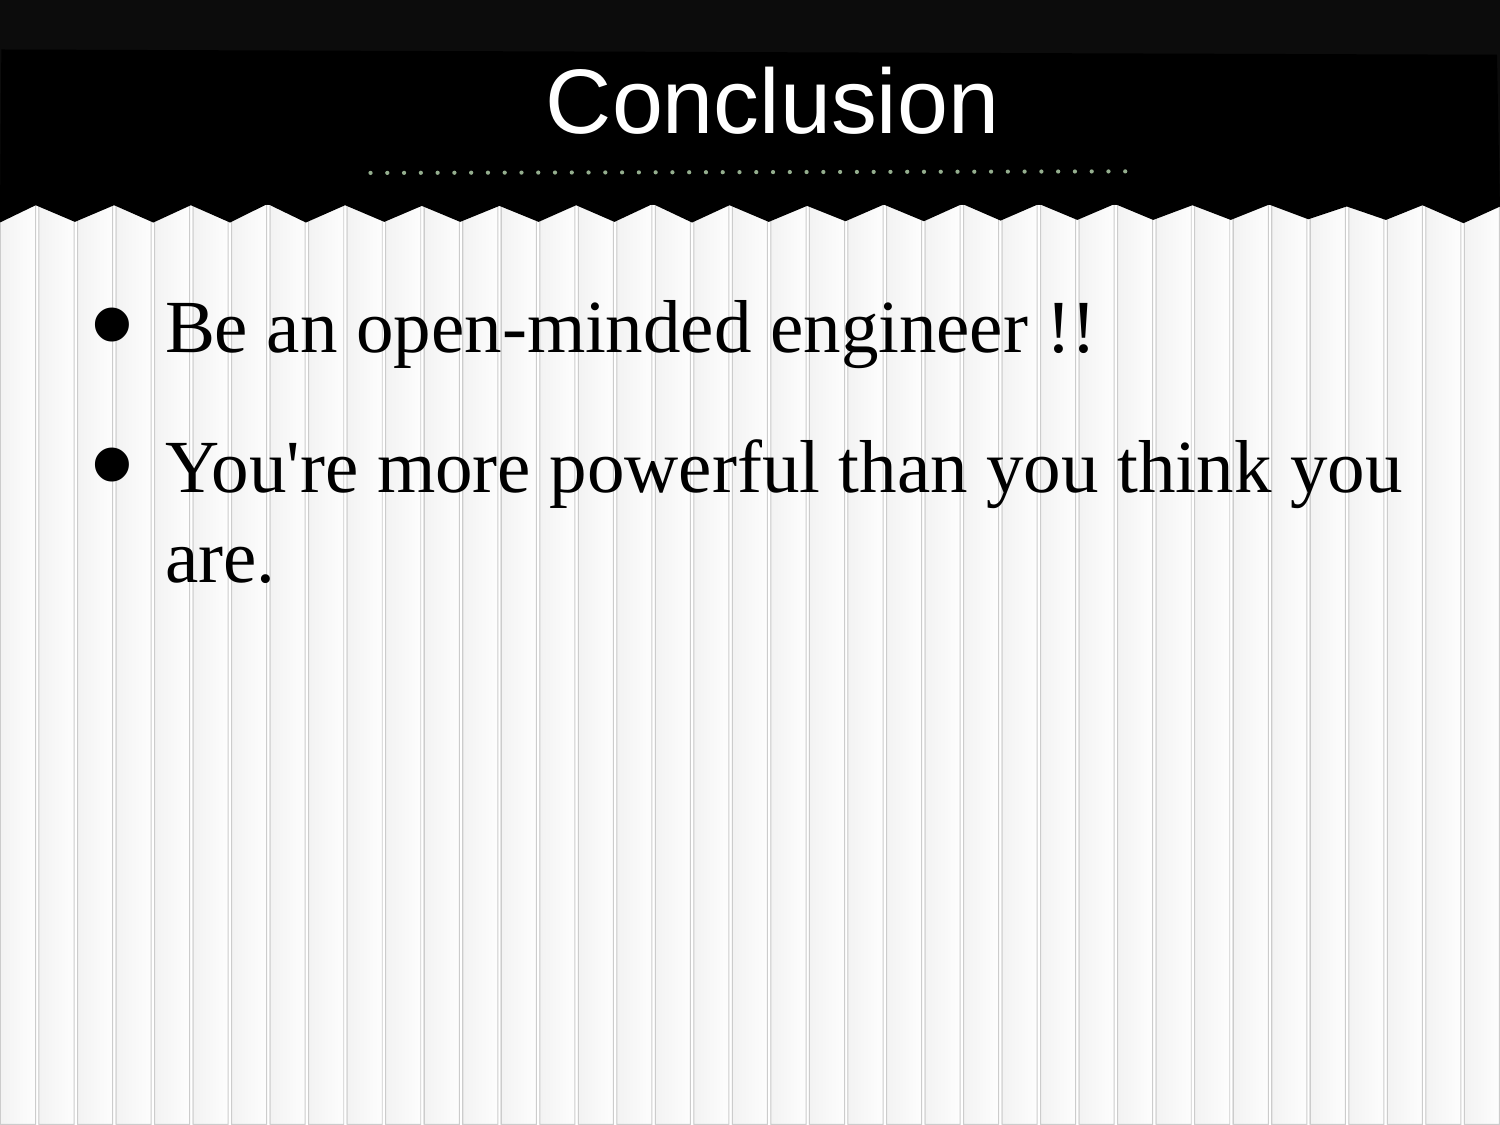

# Conclusion
Be an open-minded engineer !!

You're more powerful than you think you are.